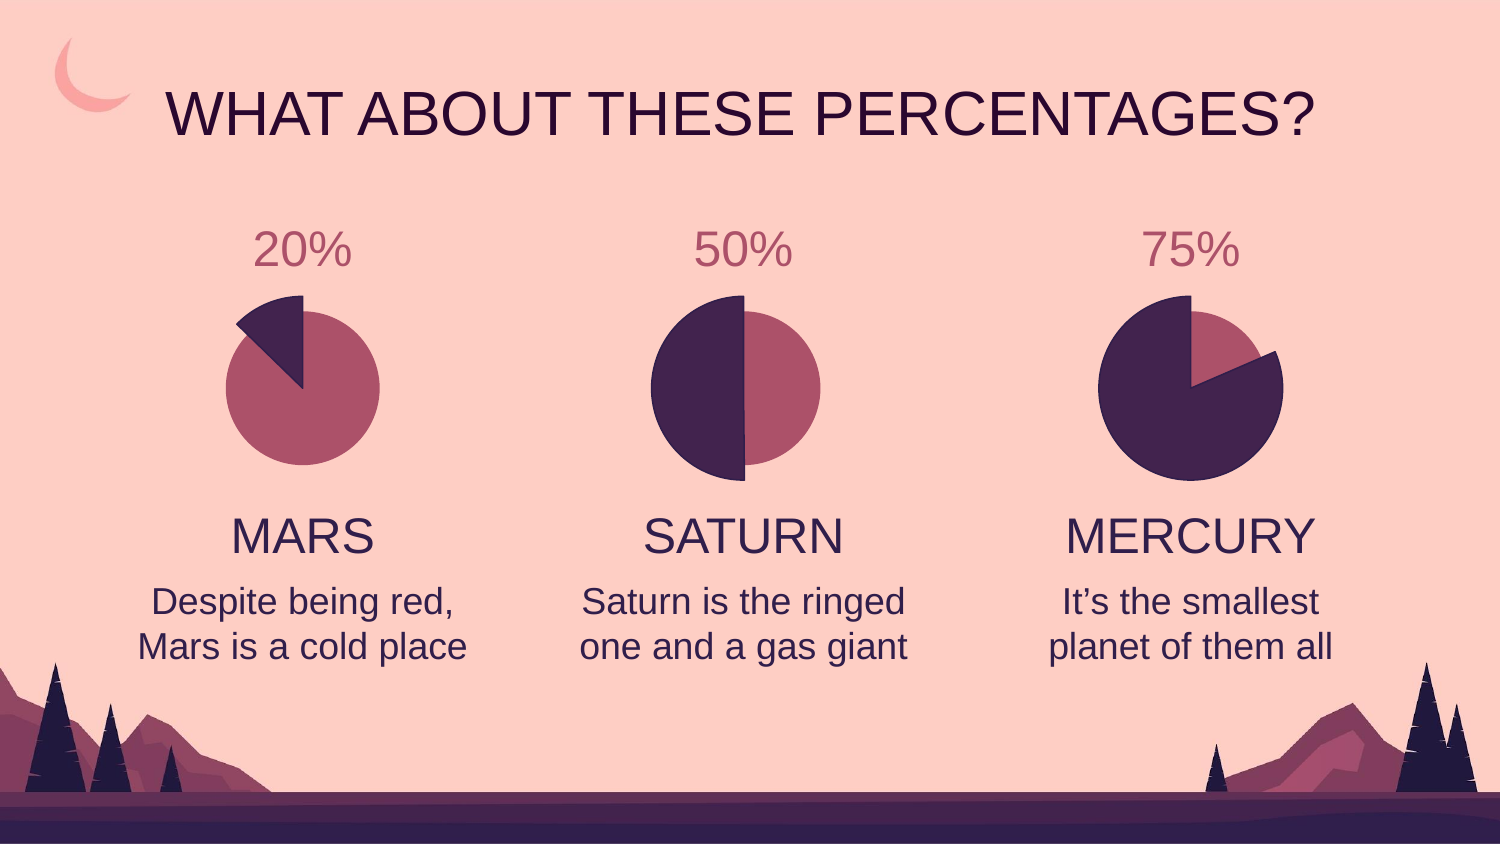

# WHAT ABOUT THESE PERCENTAGES?
20%
50%
75%

MARS
SATURN
MERCURY
Despite being red, Mars is a cold place
Saturn is the ringed one and a gas giant
It’s the smallest planet of them all